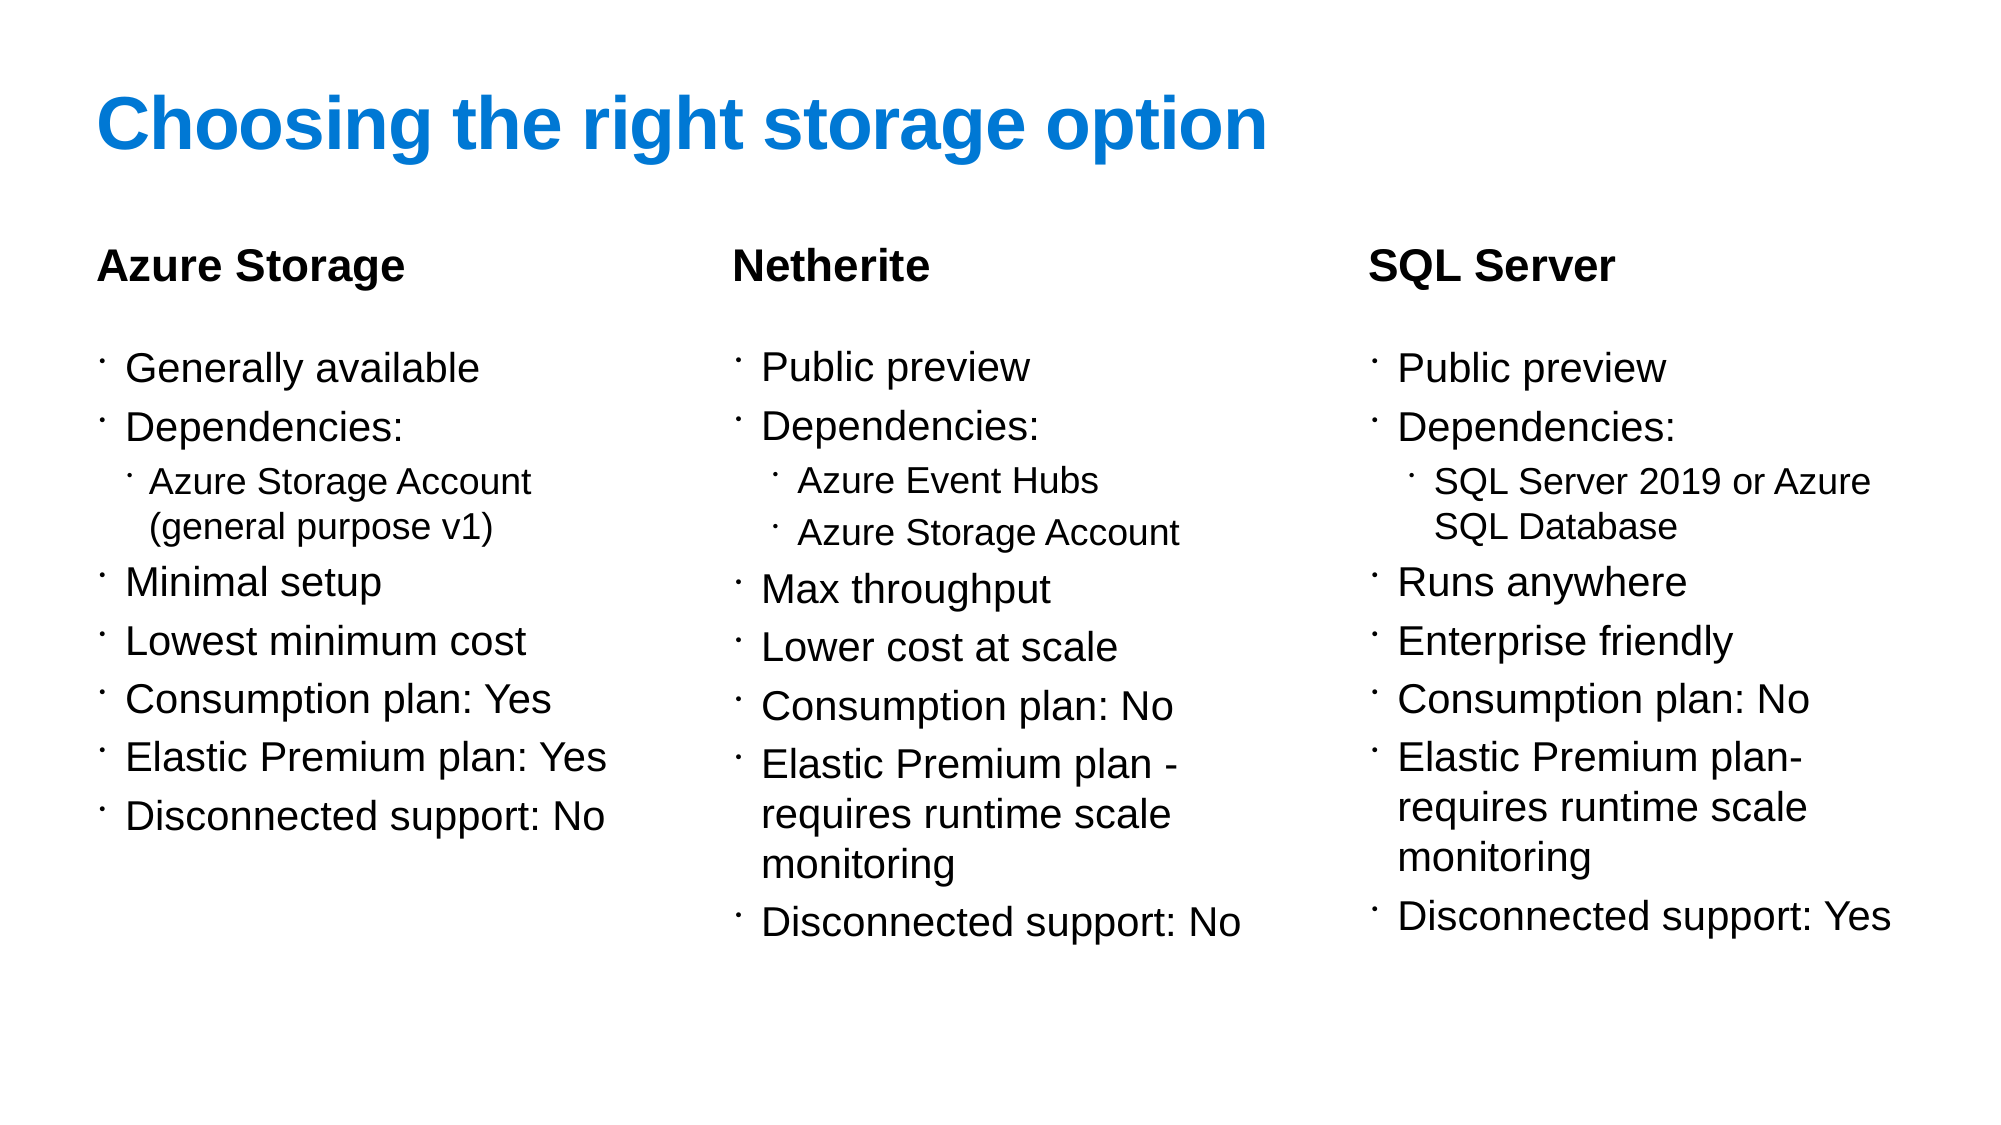

# Choosing the right storage option
Azure Storage
Netherite
SQL Server
Public preview
Dependencies:
Azure Event Hubs
Azure Storage Account
Max throughput
Lower cost at scale
Consumption plan: No
Elastic Premium plan -  requires runtime scale monitoring
Disconnected support: No

Generally available
Dependencies:
Azure Storage Account (general purpose v1)
Minimal setup
Lowest minimum cost
Consumption plan: Yes
Elastic Premium plan: Yes
Disconnected support: No
Public preview
Dependencies:
SQL Server 2019 or Azure SQL Database
Runs anywhere
Enterprise friendly
Consumption plan: No
Elastic Premium plan-  requires runtime scale monitoring
Disconnected support: Yes